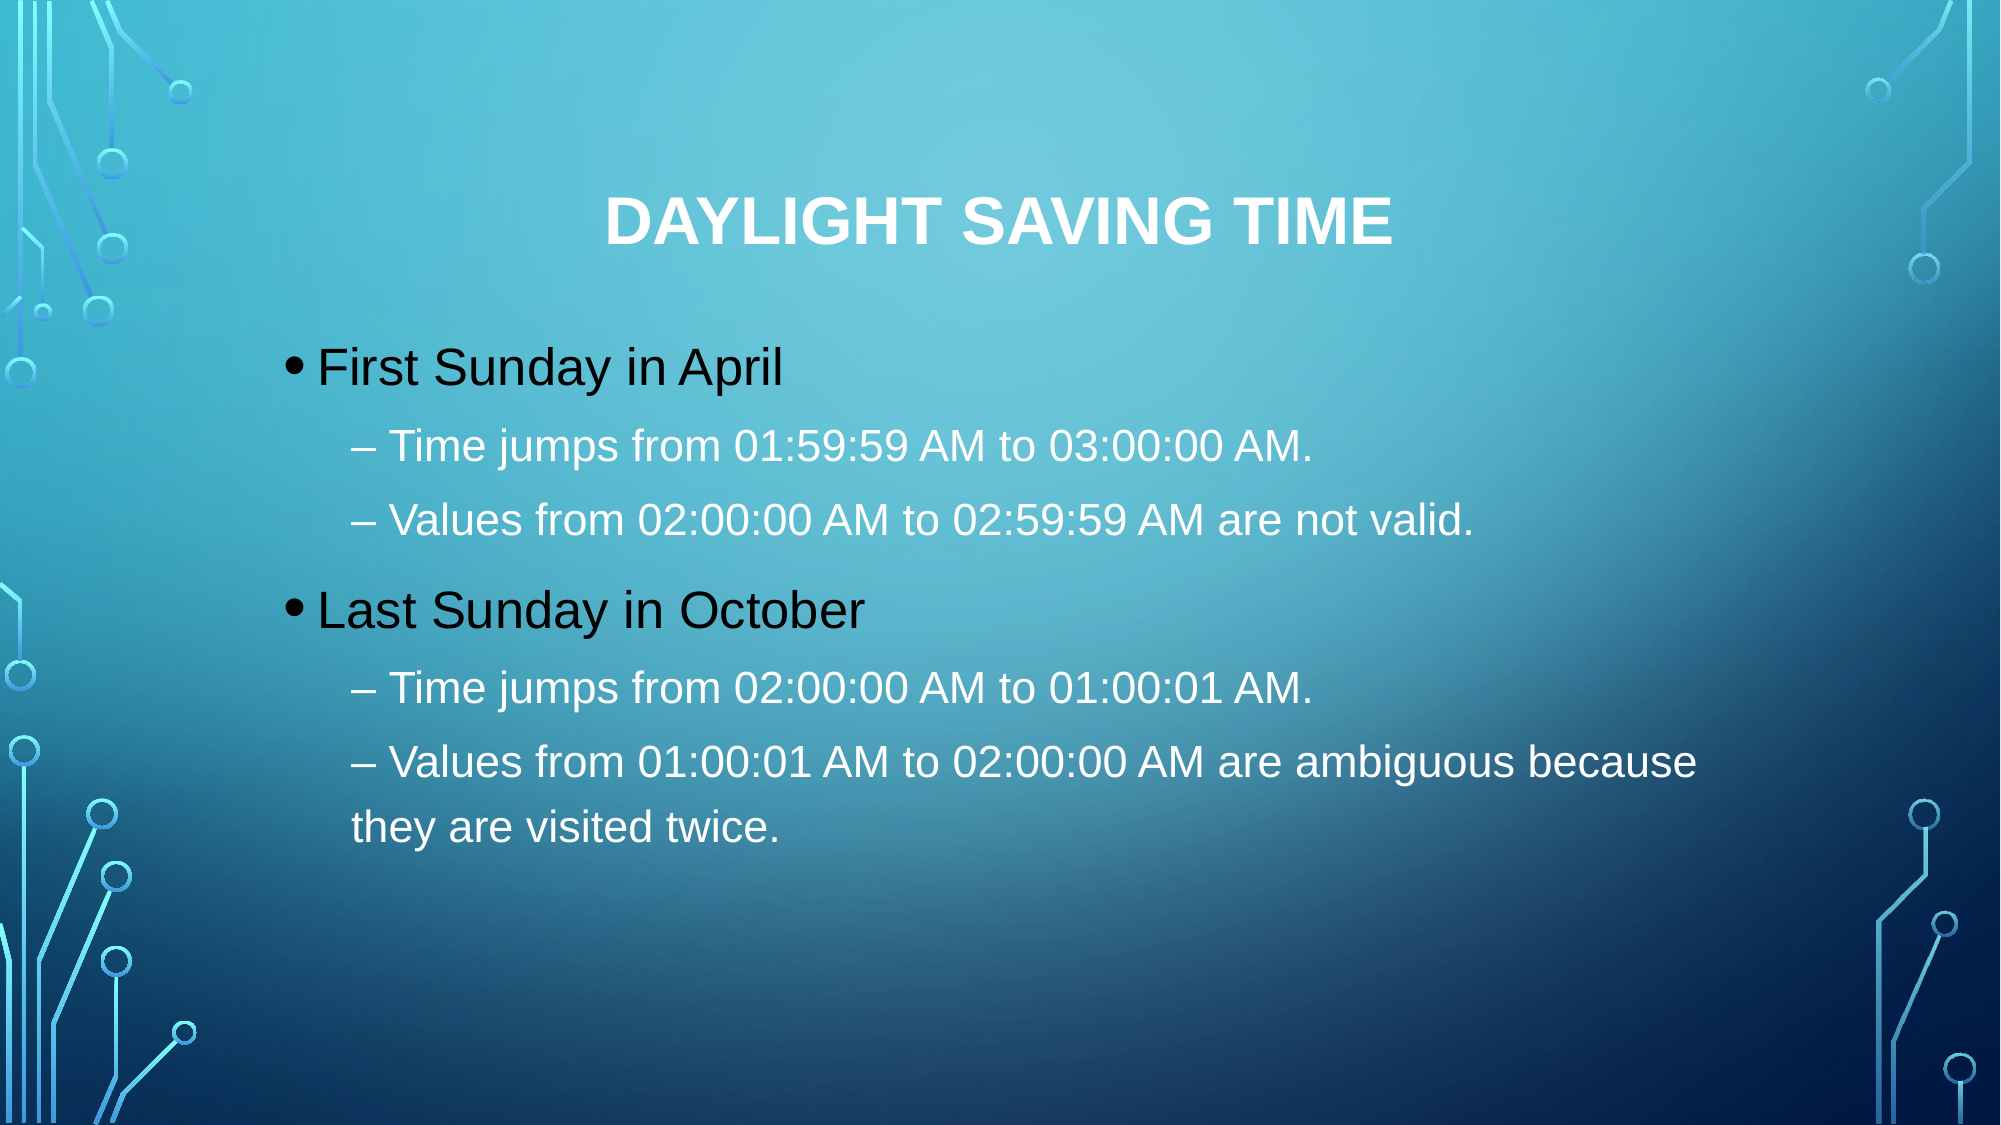

# Daylight Saving Time
First Sunday in April
– Time jumps from 01:59:59 AM to 03:00:00 AM.
– Values from 02:00:00 AM to 02:59:59 AM are not valid.
Last Sunday in October
– Time jumps from 02:00:00 AM to 01:00:01 AM.
– Values from 01:00:01 AM to 02:00:00 AM are ambiguous because they are visited twice.